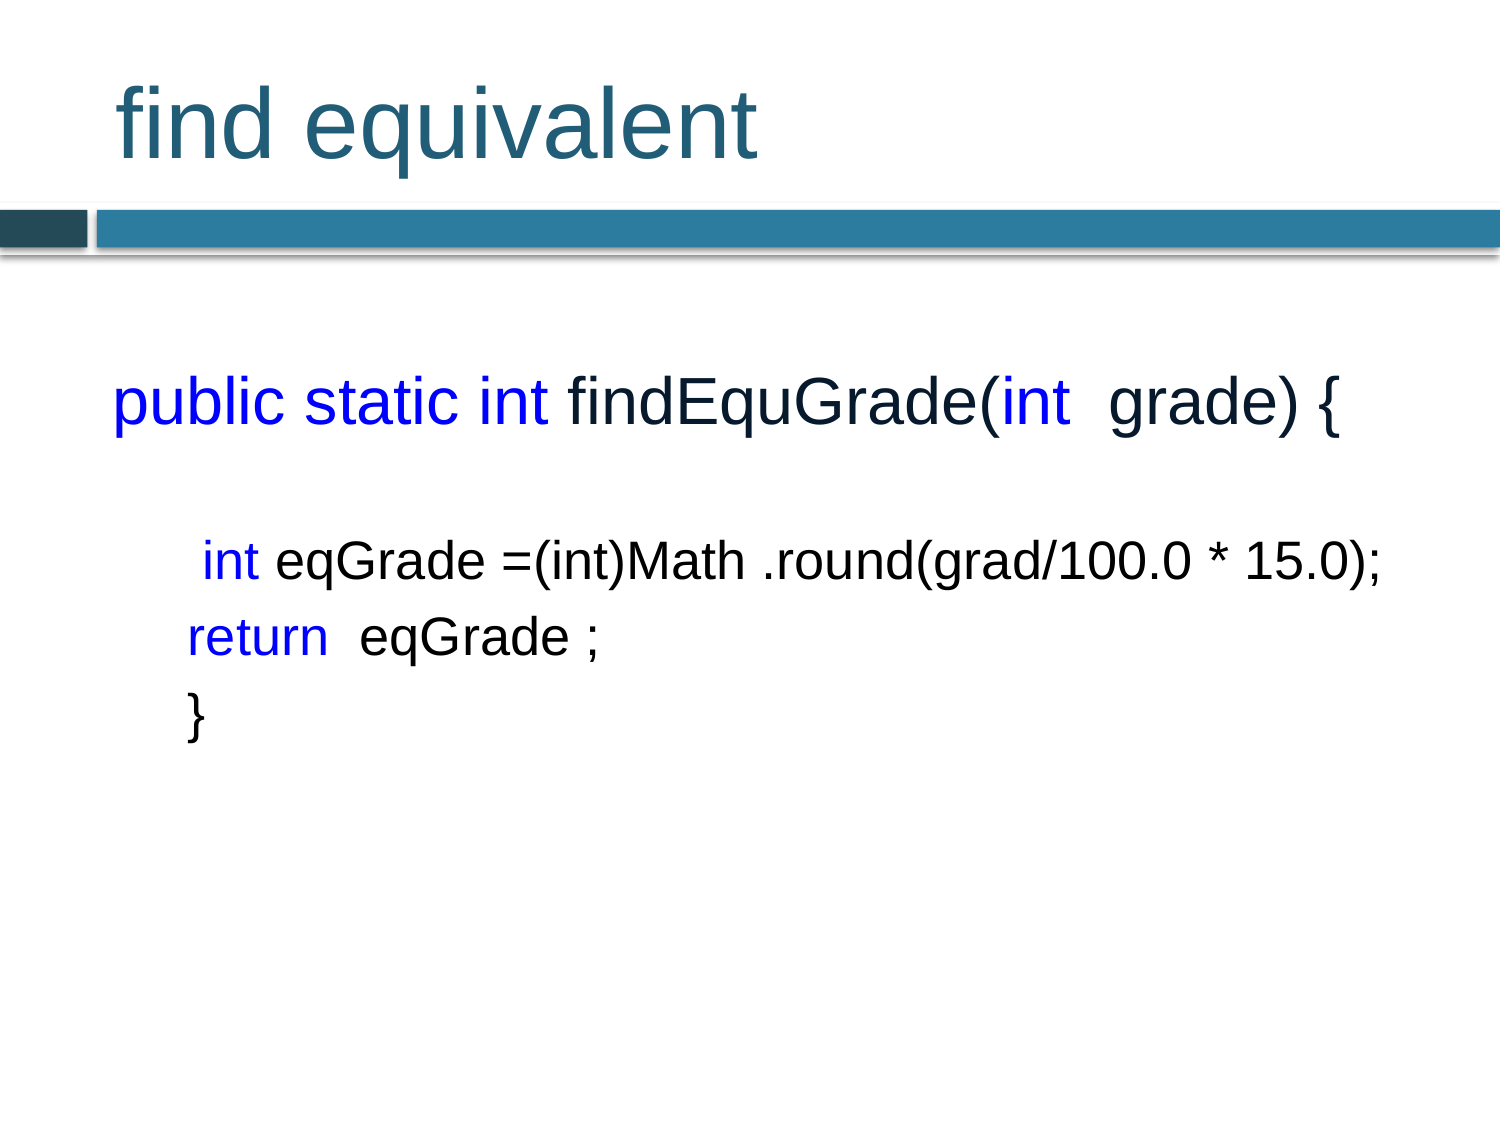

# find equivalent
public static int findEquGrade(int  grade) {

 int eqGrade =(int)Math .round(grad/100.0 * 15.0);
return  eqGrade ;
}